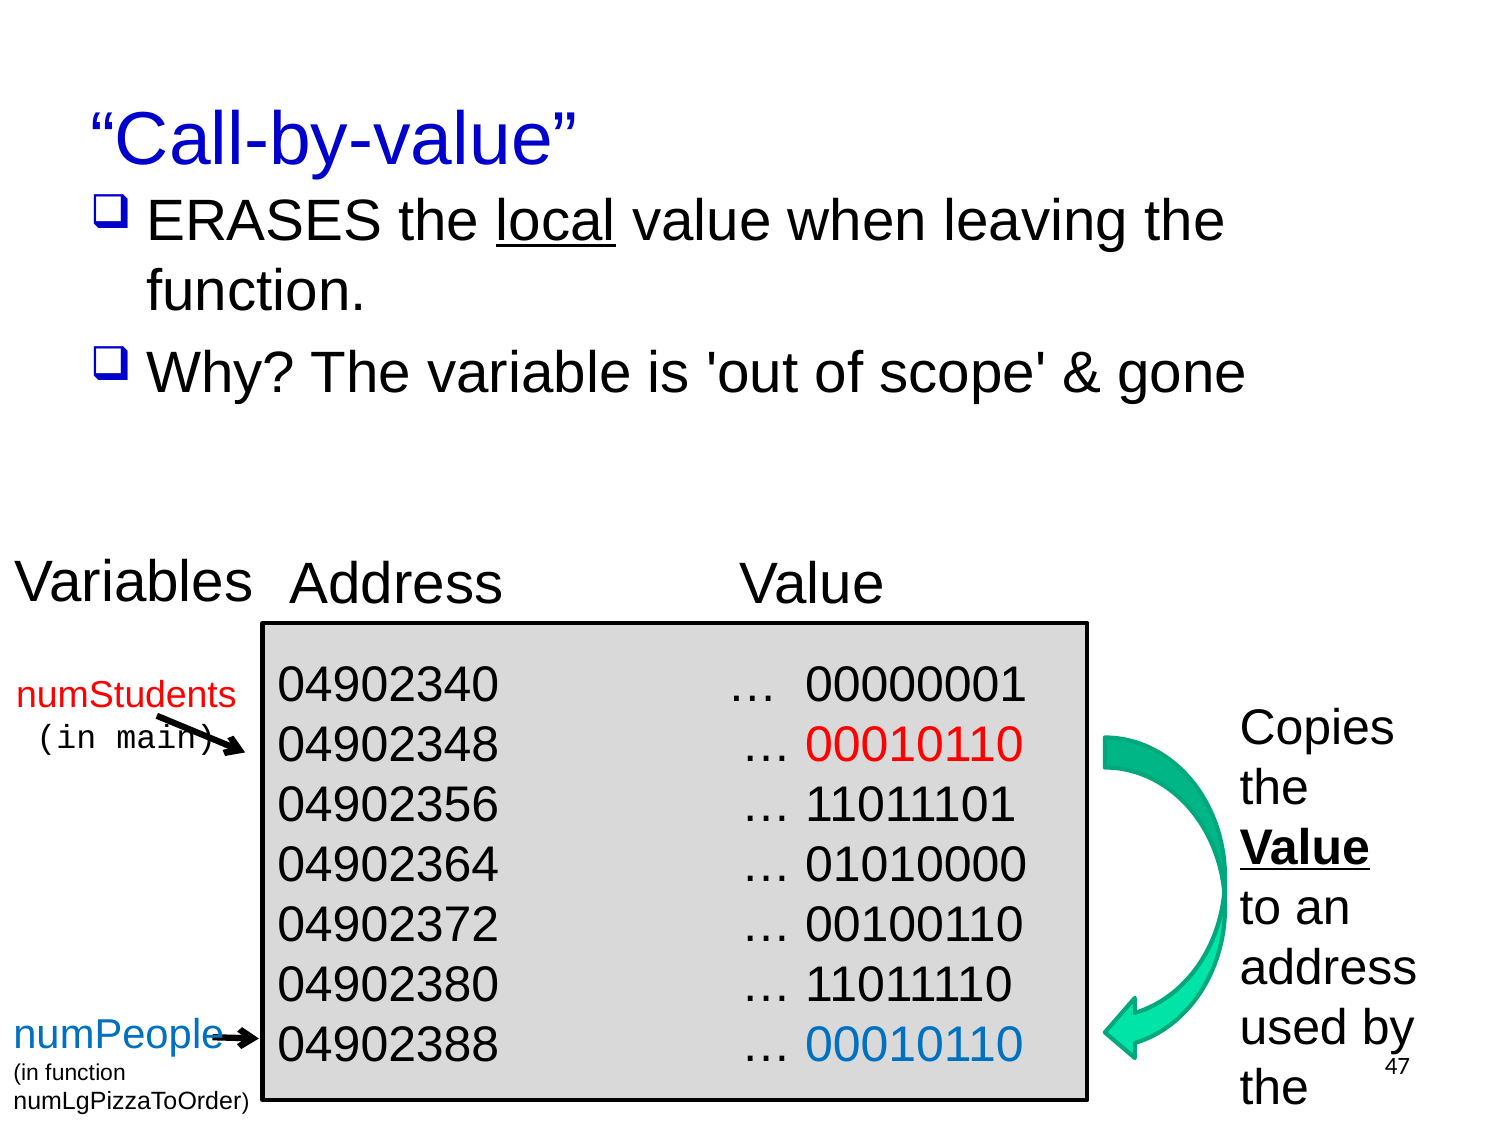

# “Call-by-value”
ERASES the local value when leaving the function.
Why? The variable is 'out of scope' & gone
Variables
Address		Value
04902340		…  00000001
04902348		 … 00010110
04902356		 … 11011101
04902364		 … 01010000
04902372		 … 00100110
04902380		 … 11011110
04902388		 … 00010110
numStudents
(in main)
Copies the Value to an address used by the function.

numPeople
(in function numLgPizzaToOrder)
47